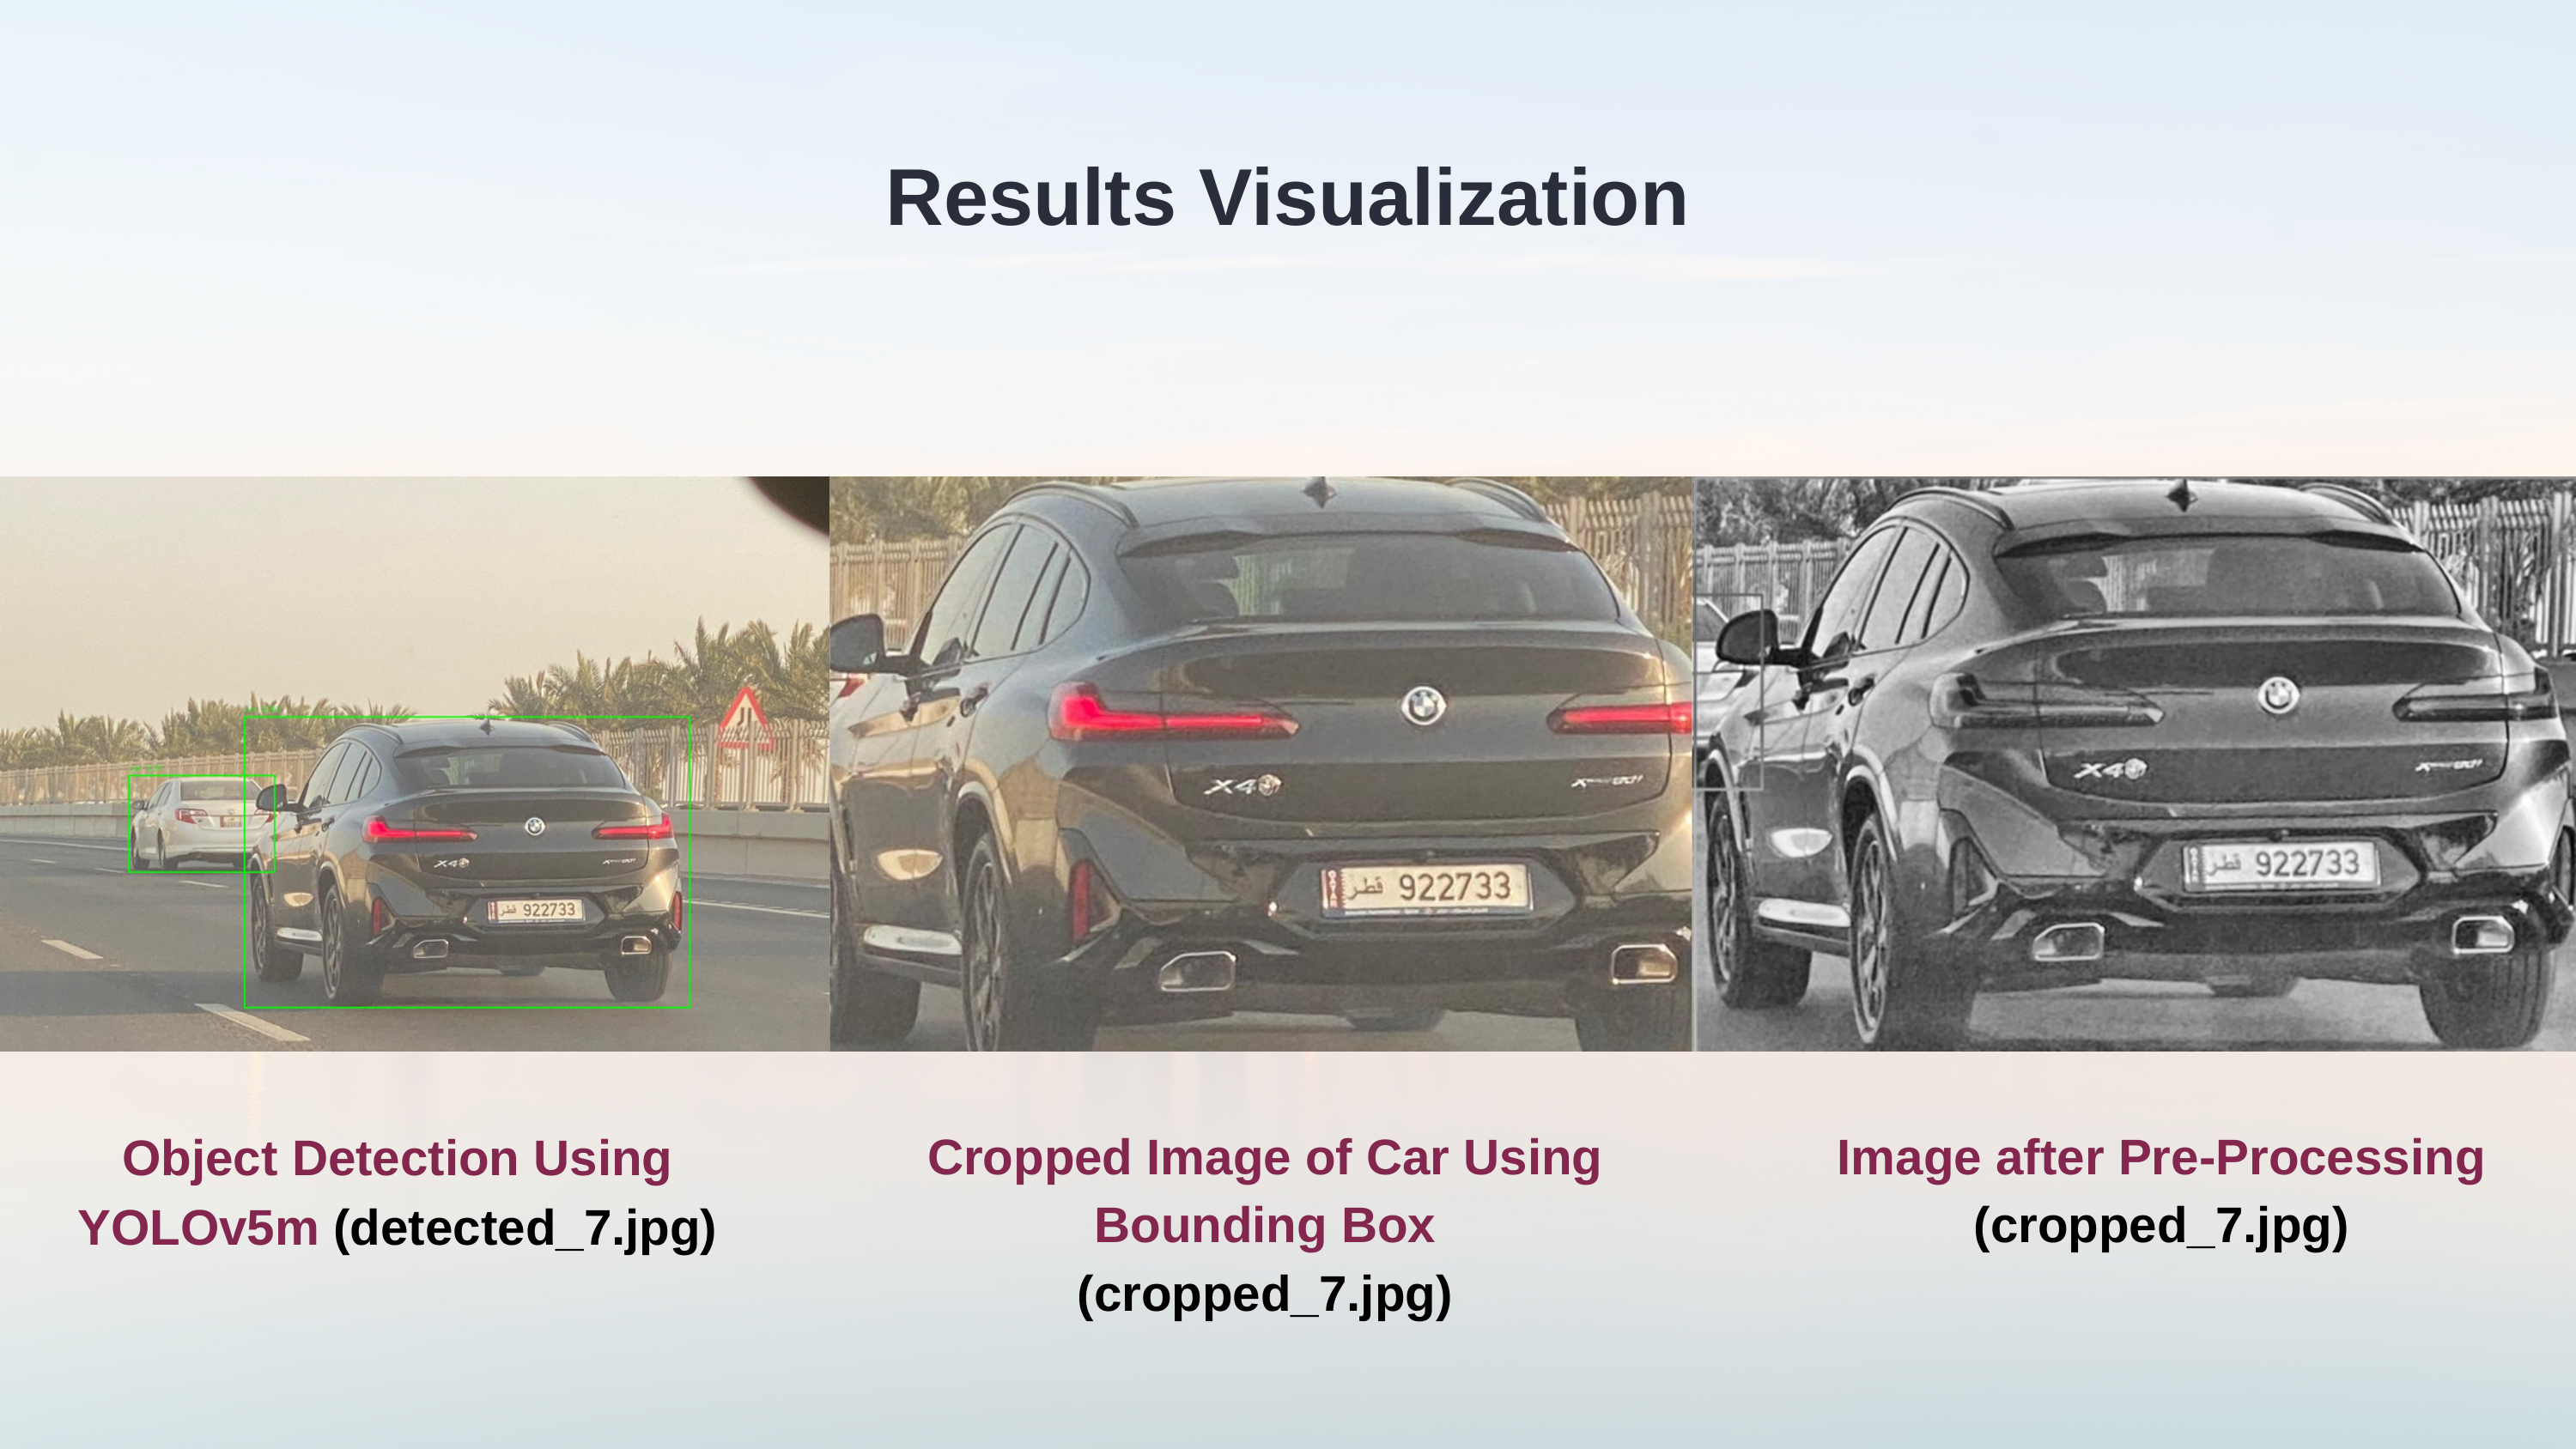

Results Visualization

Object Detection Using YOLOv5m (detected_7.jpg)
Cropped Image of Car Using Bounding Box
(cropped_7.jpg)
Image after Pre-Processing
(cropped_7.jpg)